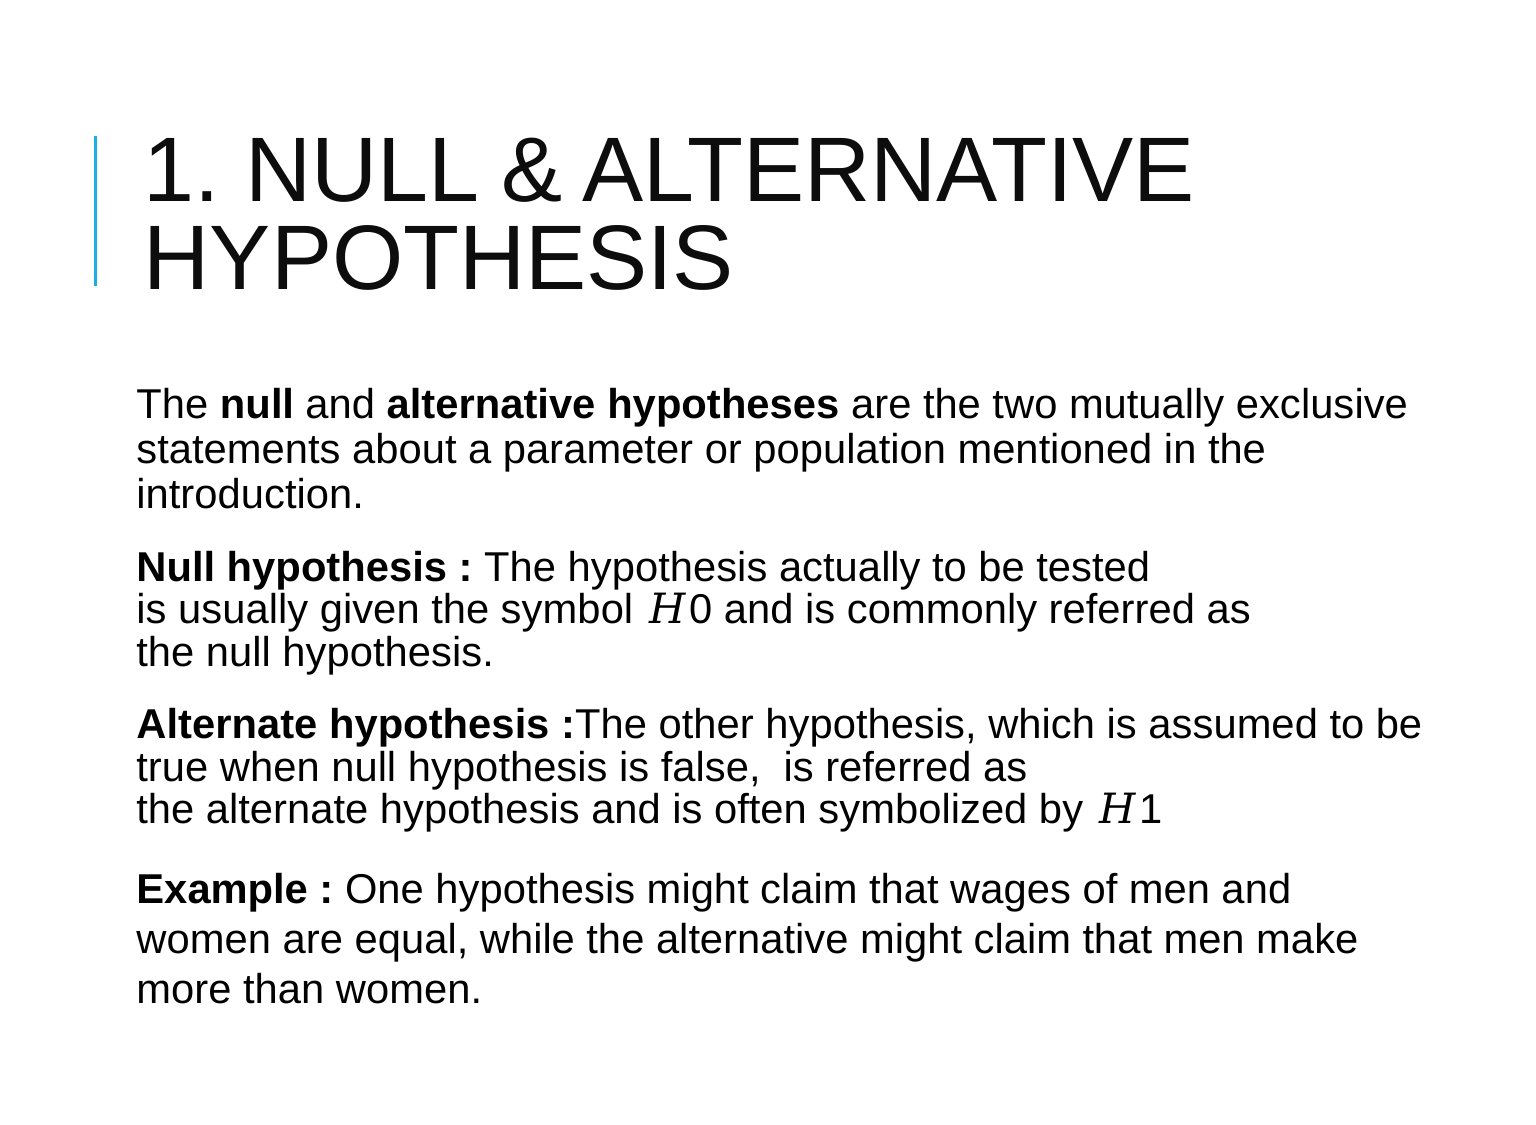

# 1. Null & Alternative hypothesis
The null and alternative hypotheses are the two mutually exclusive statements about a parameter or population mentioned in the introduction.
Null hypothesis : The hypothesis actually to be tested is usually given the symbol 𝐻0 and is commonly referred as the null hypothesis.
Alternate hypothesis :The other hypothesis, which is assumed to be true when null hypothesis is false,  is referred as the alternate hypothesis and is often symbolized by 𝐻1
Example : One hypothesis might claim that wages of men and women are equal, while the alternative might claim that men make more than women.